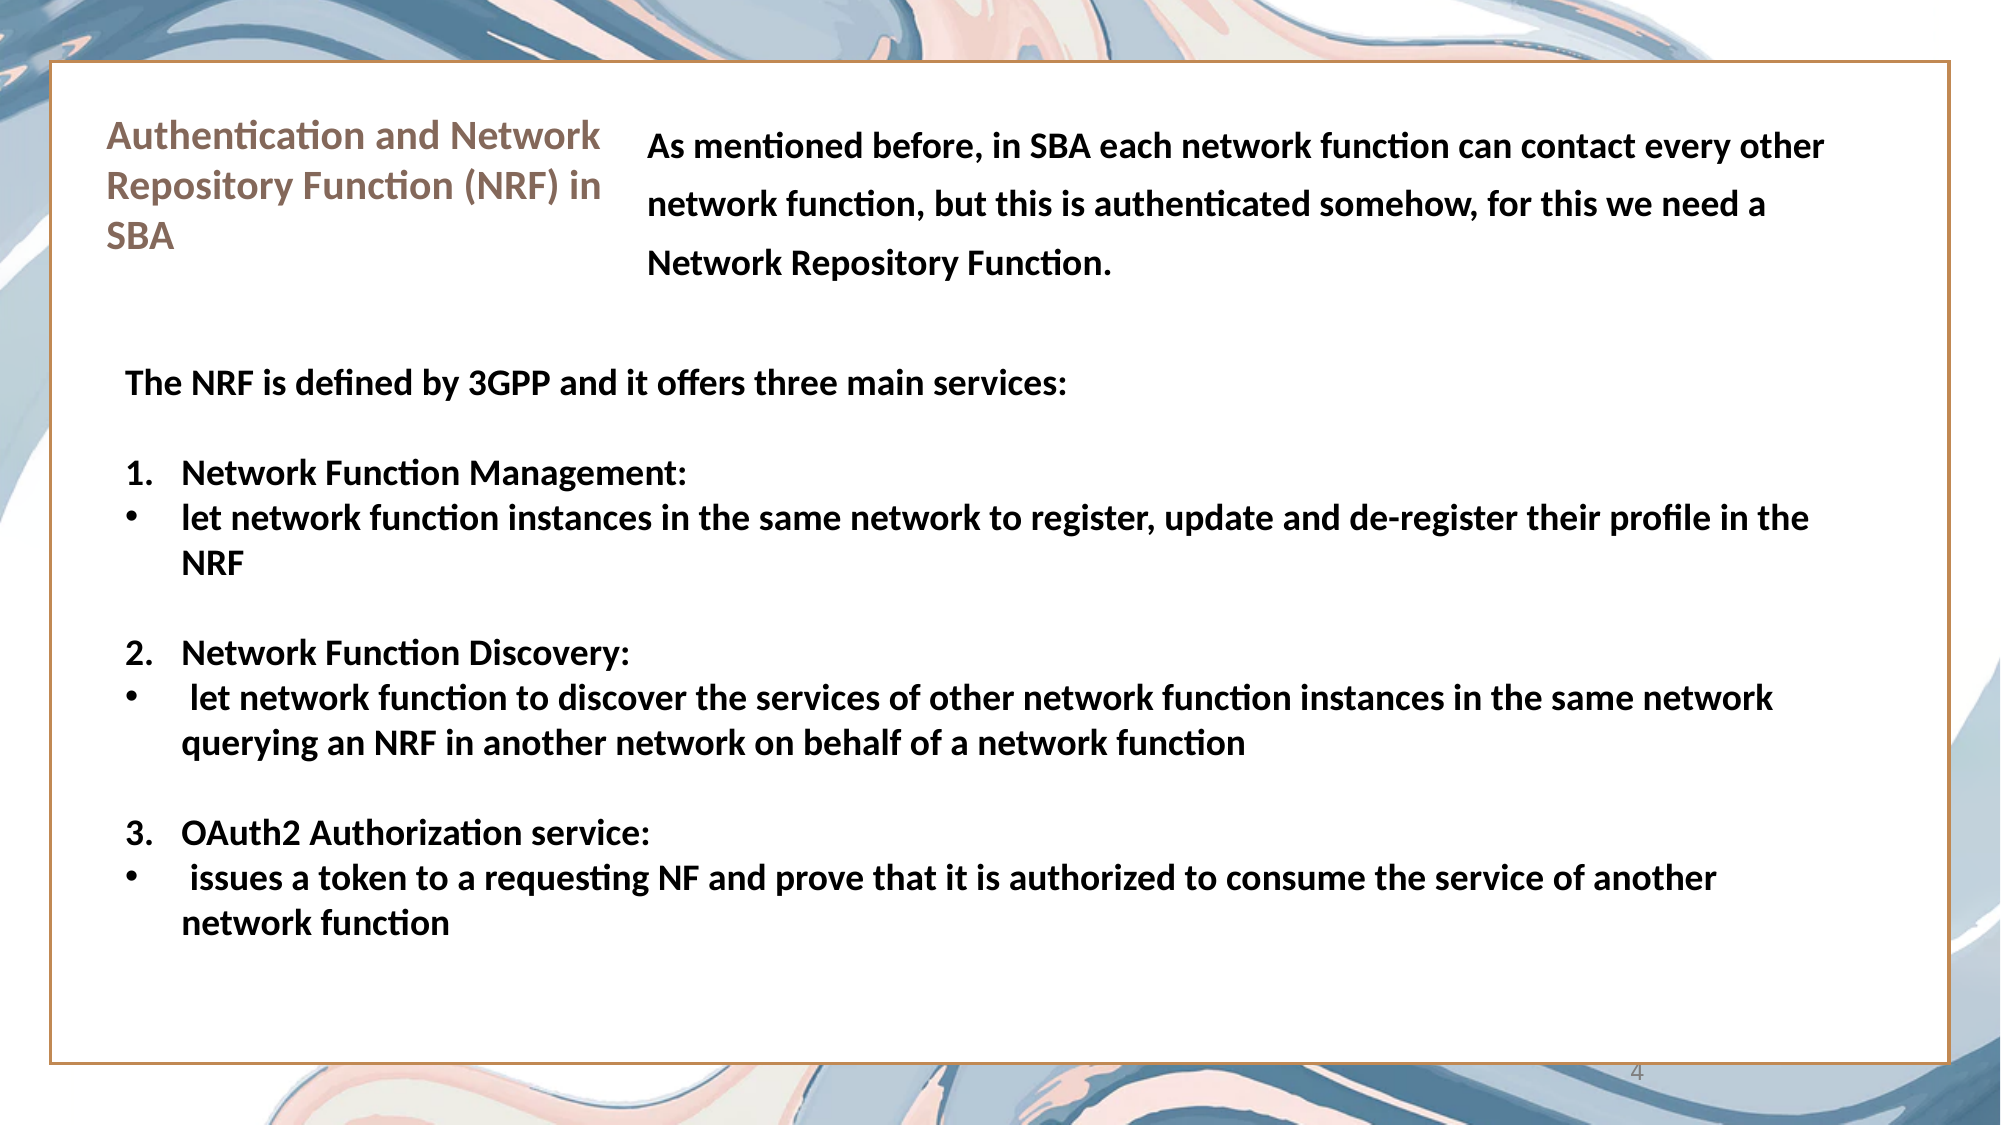

Authentication and Network Repository Function (NRF) in SBA
As mentioned before, in SBA each network function can contact every other network function, but this is authenticated somehow, for this we need a Network Repository Function.

The NRF is defined by 3GPP and it offers three main services:

Network Function Management:
let network function instances in the same network to register, update and de-register their profile in the NRF

Network Function Discovery:
 let network function to discover the services of other network function instances in the same network querying an NRF in another network on behalf of a network function

OAuth2 Authorization service:
 issues a token to a requesting NF and prove that it is authorized to consume the service of another network function

Enter title

Enter title

Enter title

4